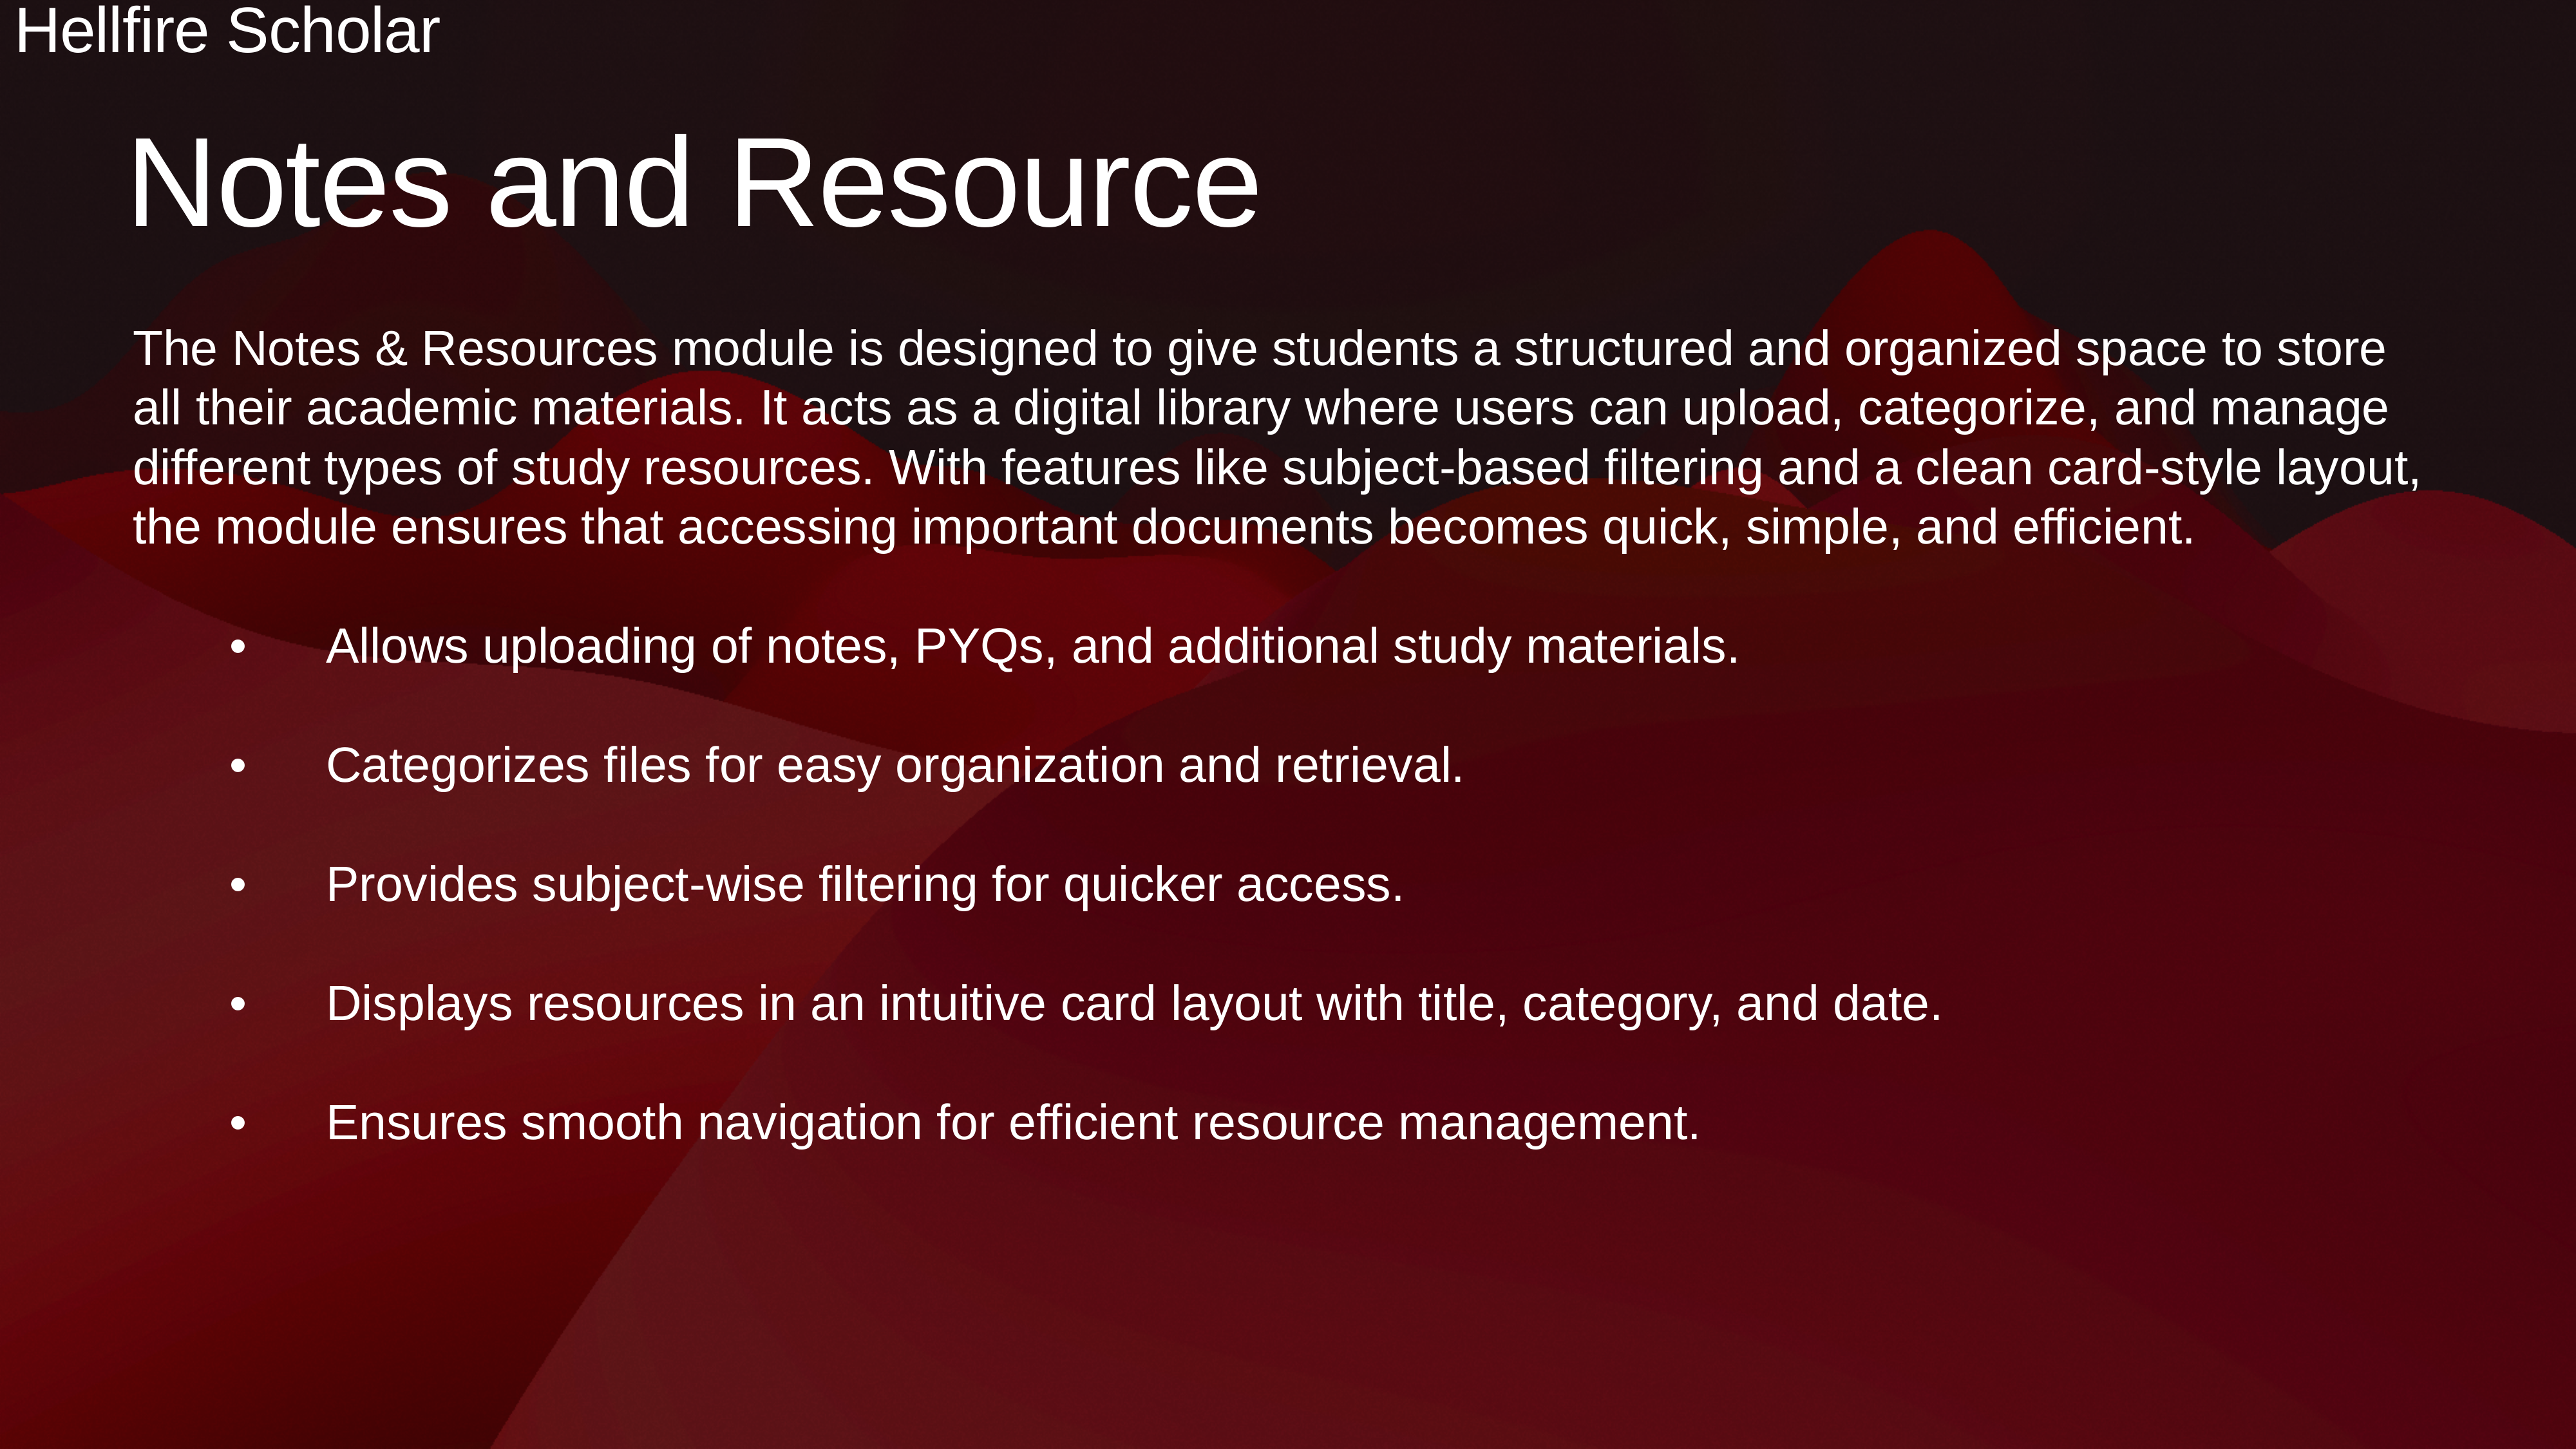

Hellfire Scholar
# Notes and Resource
The Notes & Resources module is designed to give students a structured and organized space to store all their academic materials. It acts as a digital library where users can upload, categorize, and manage different types of study resources. With features like subject-based filtering and a clean card-style layout, the module ensures that accessing important documents becomes quick, simple, and efficient.

	•	Allows uploading of notes, PYQs, and additional study materials.

	•	Categorizes files for easy organization and retrieval.

	•	Provides subject-wise filtering for quicker access.

	•	Displays resources in an intuitive card layout with title, category, and date.

	•	Ensures smooth navigation for efficient resource management.